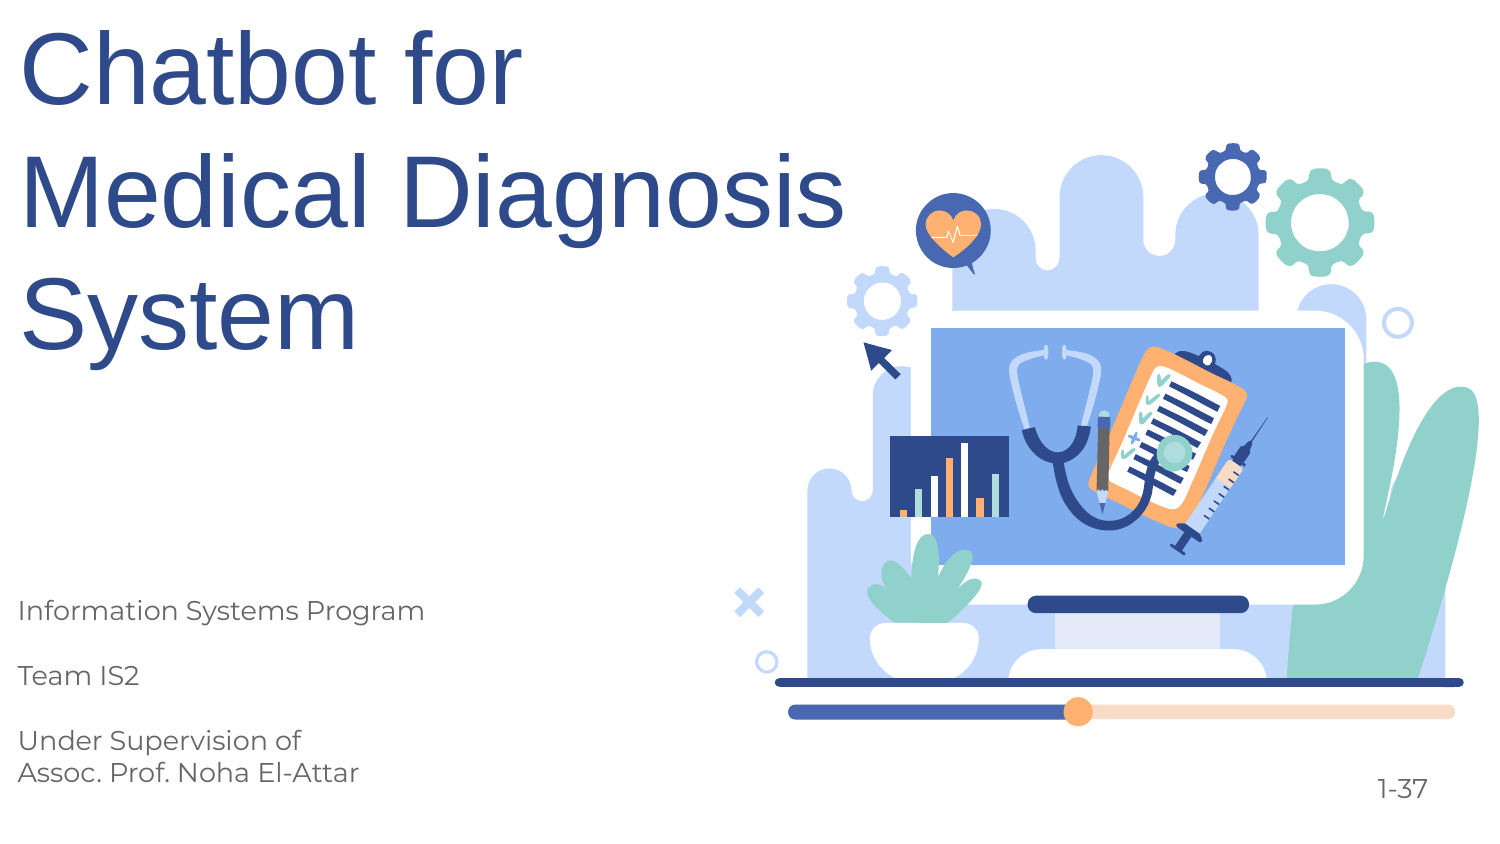

# Chatbot for Medical Diagnosis System

Information Systems Program

Team IS2

Under Supervision of
Assoc. Prof. Noha El-Attar

1-37
0-37